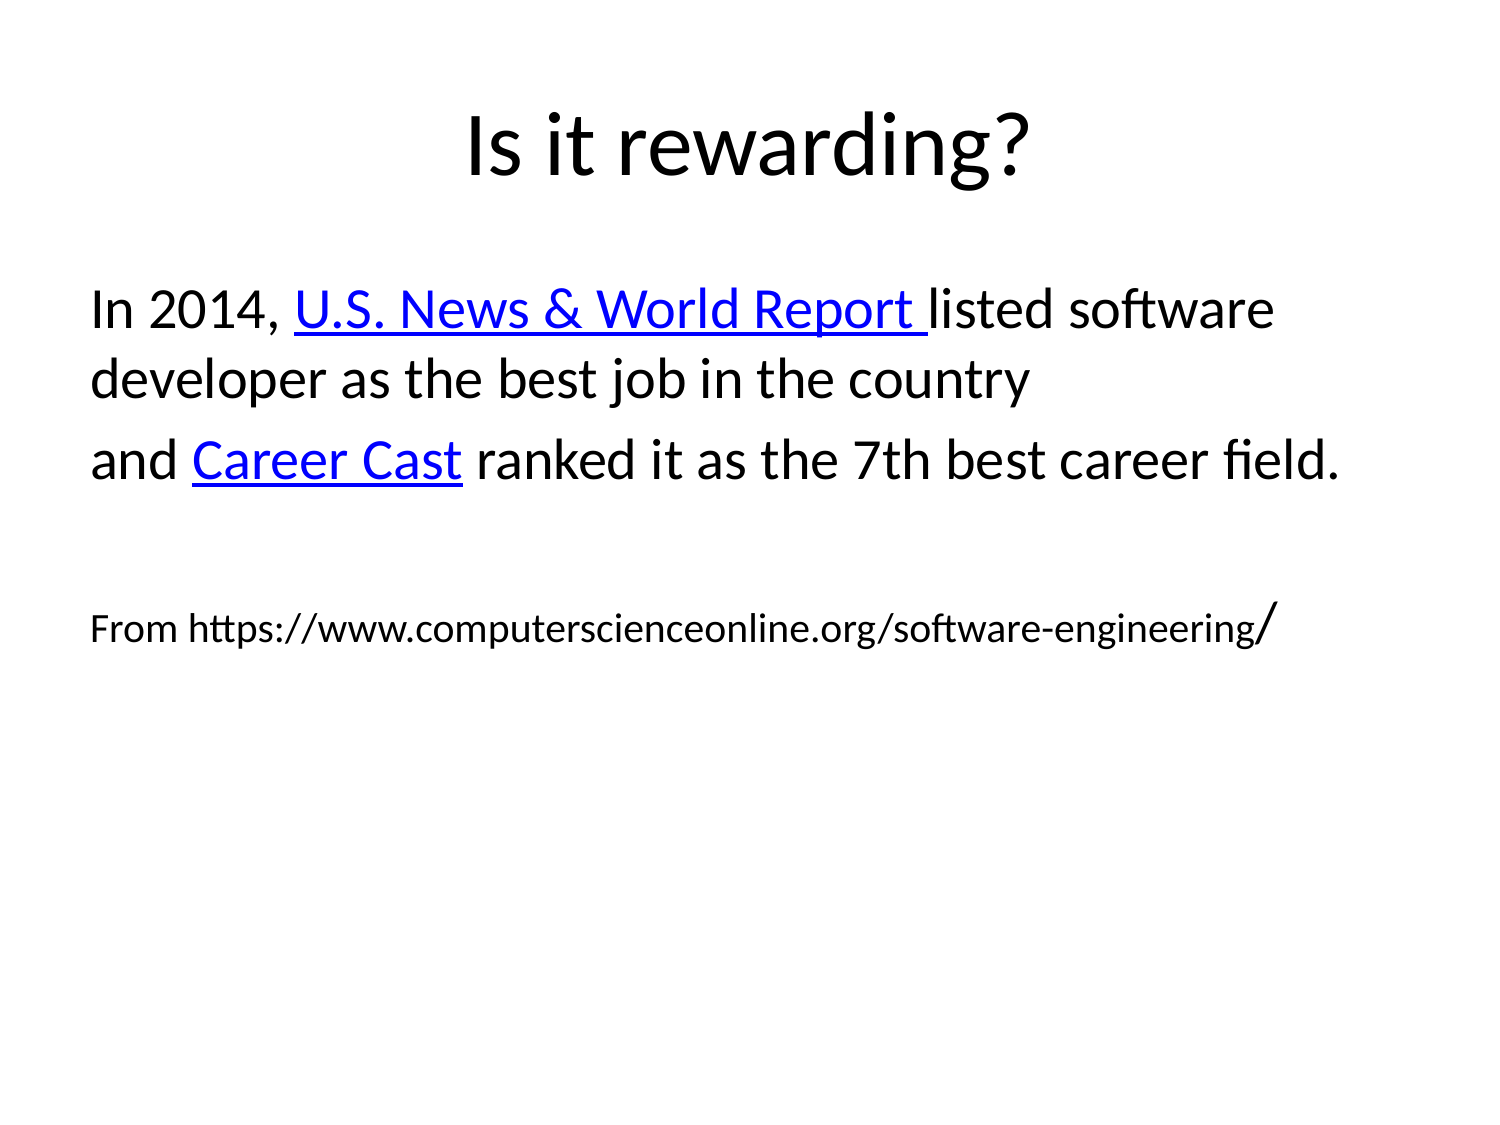

# Is it rewarding?
In 2014, U.S. News & World Report listed software developer as the best job in the country
and Career Cast ranked it as the 7th best career field.

From https://www.computerscienceonline.org/software-engineering/